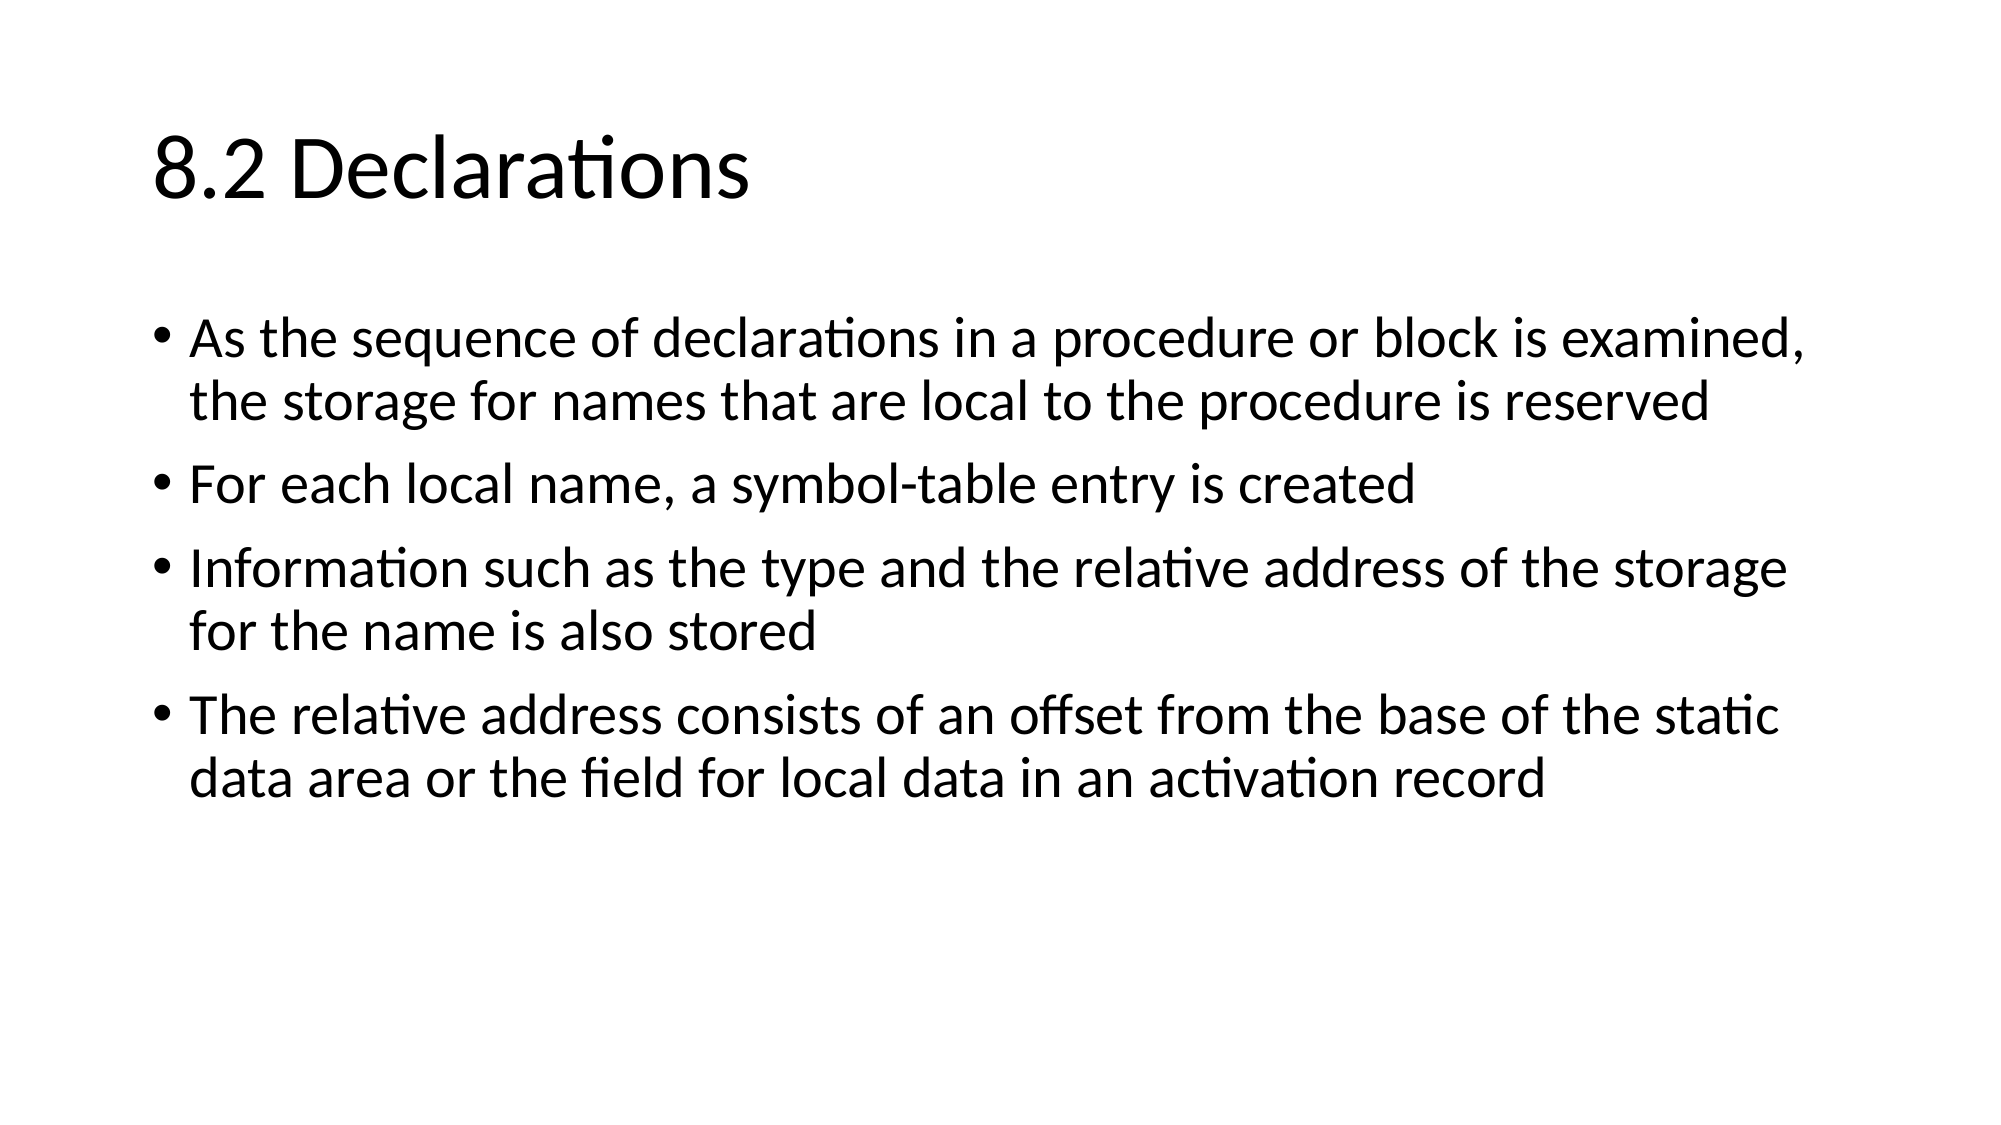

# 8.2 Declarations
As the sequence of declarations in a procedure or block is examined, the storage for names that are local to the procedure is reserved
For each local name, a symbol-table entry is created
Information such as the type and the relative address of the storage for the name is also stored
The relative address consists of an offset from the base of the static data area or the field for local data in an activation record